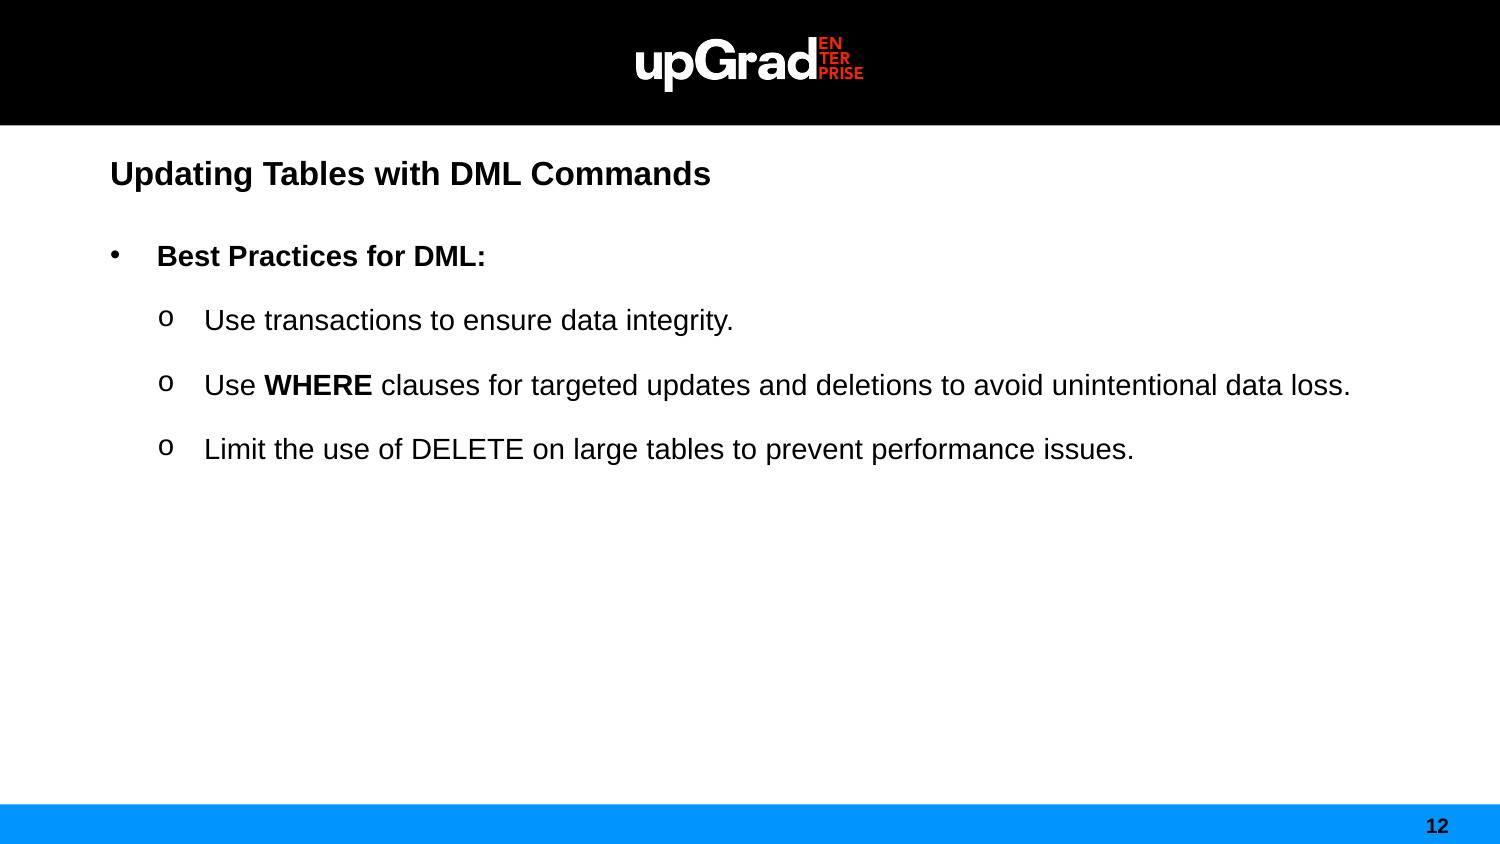

Updating Tables with DML Commands
Best Practices for DML:
Use transactions to ensure data integrity.
Use WHERE clauses for targeted updates and deletions to avoid unintentional data loss.
Limit the use of DELETE on large tables to prevent performance issues.
12